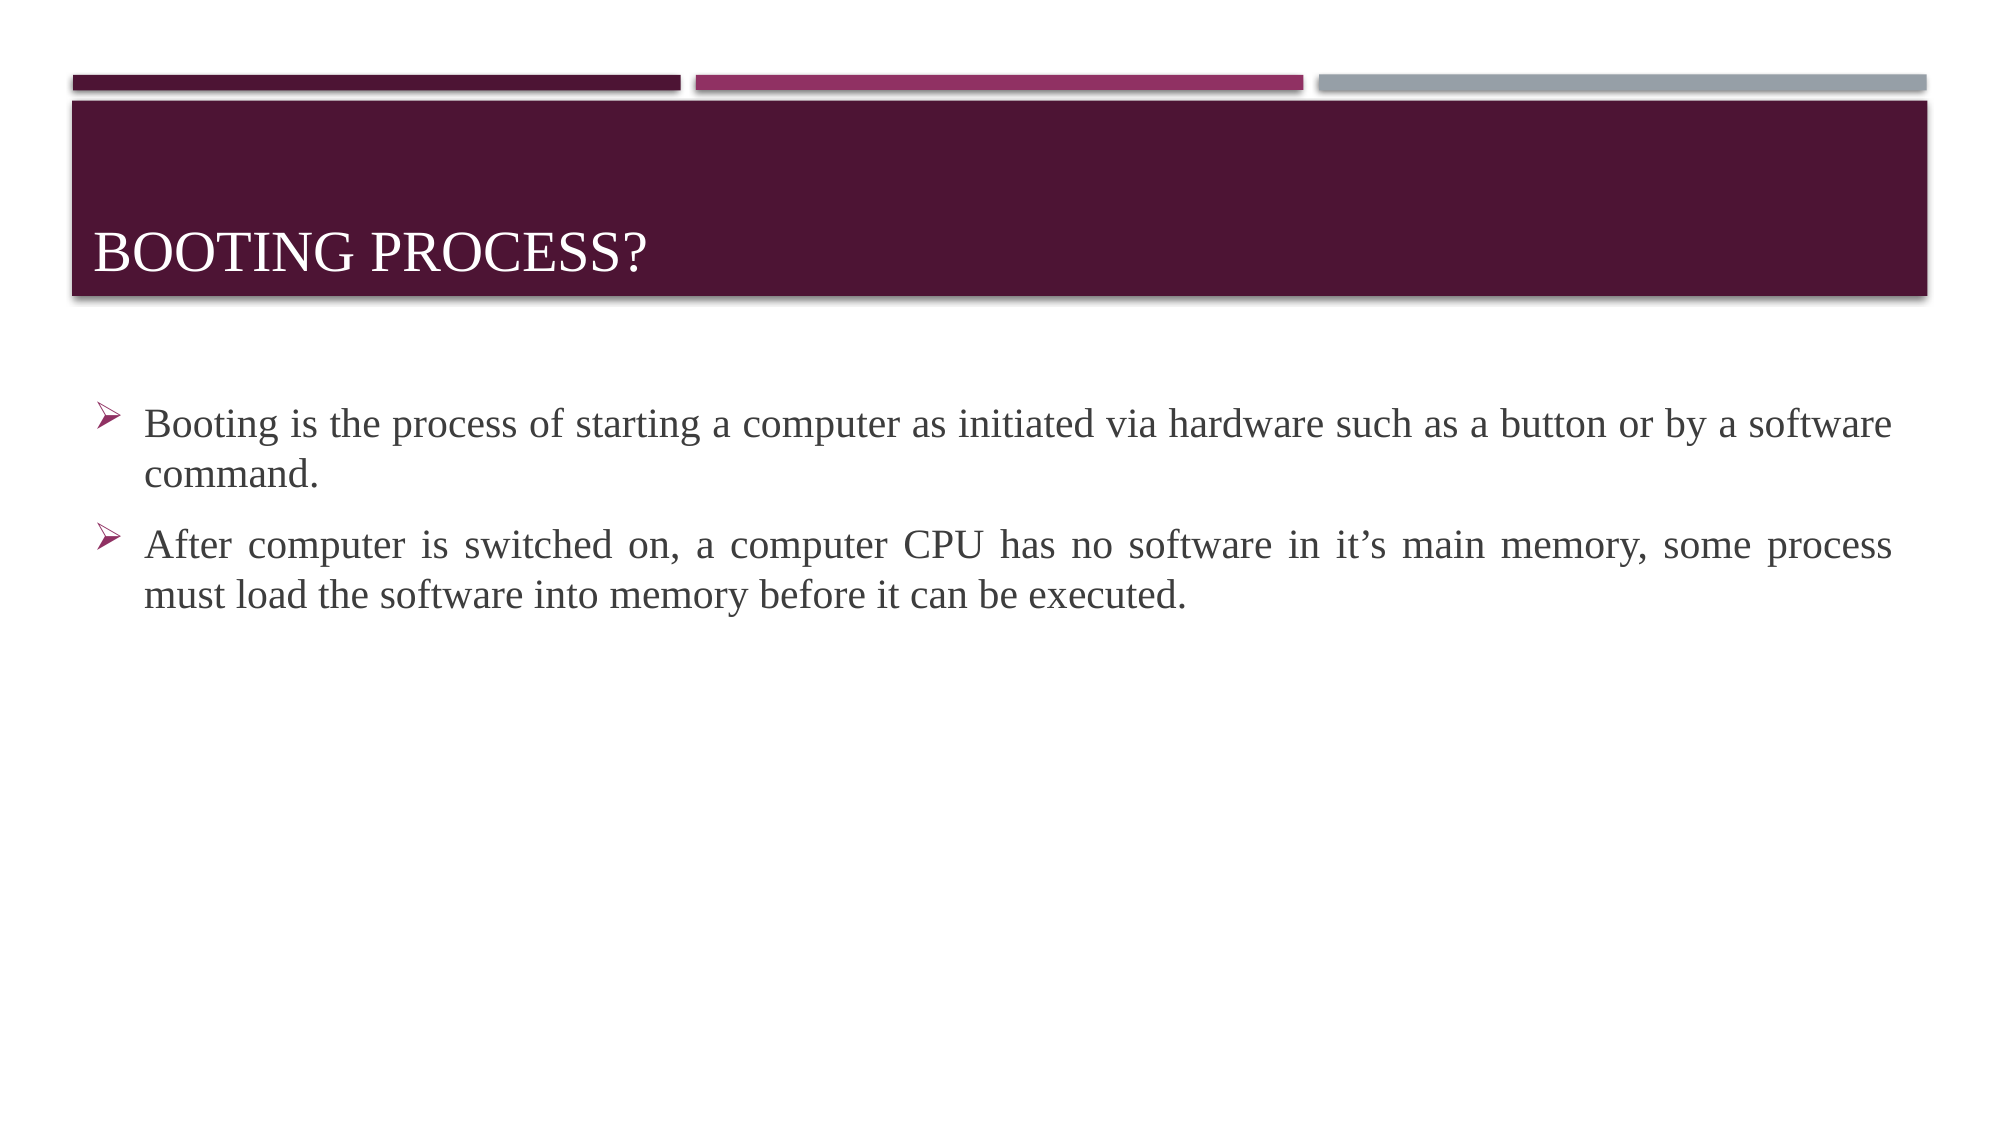

# Booting process?
Booting is the process of starting a computer as initiated via hardware such as a button or by a software command.
After computer is switched on, a computer CPU has no software in it’s main memory, some process must load the software into memory before it can be executed.